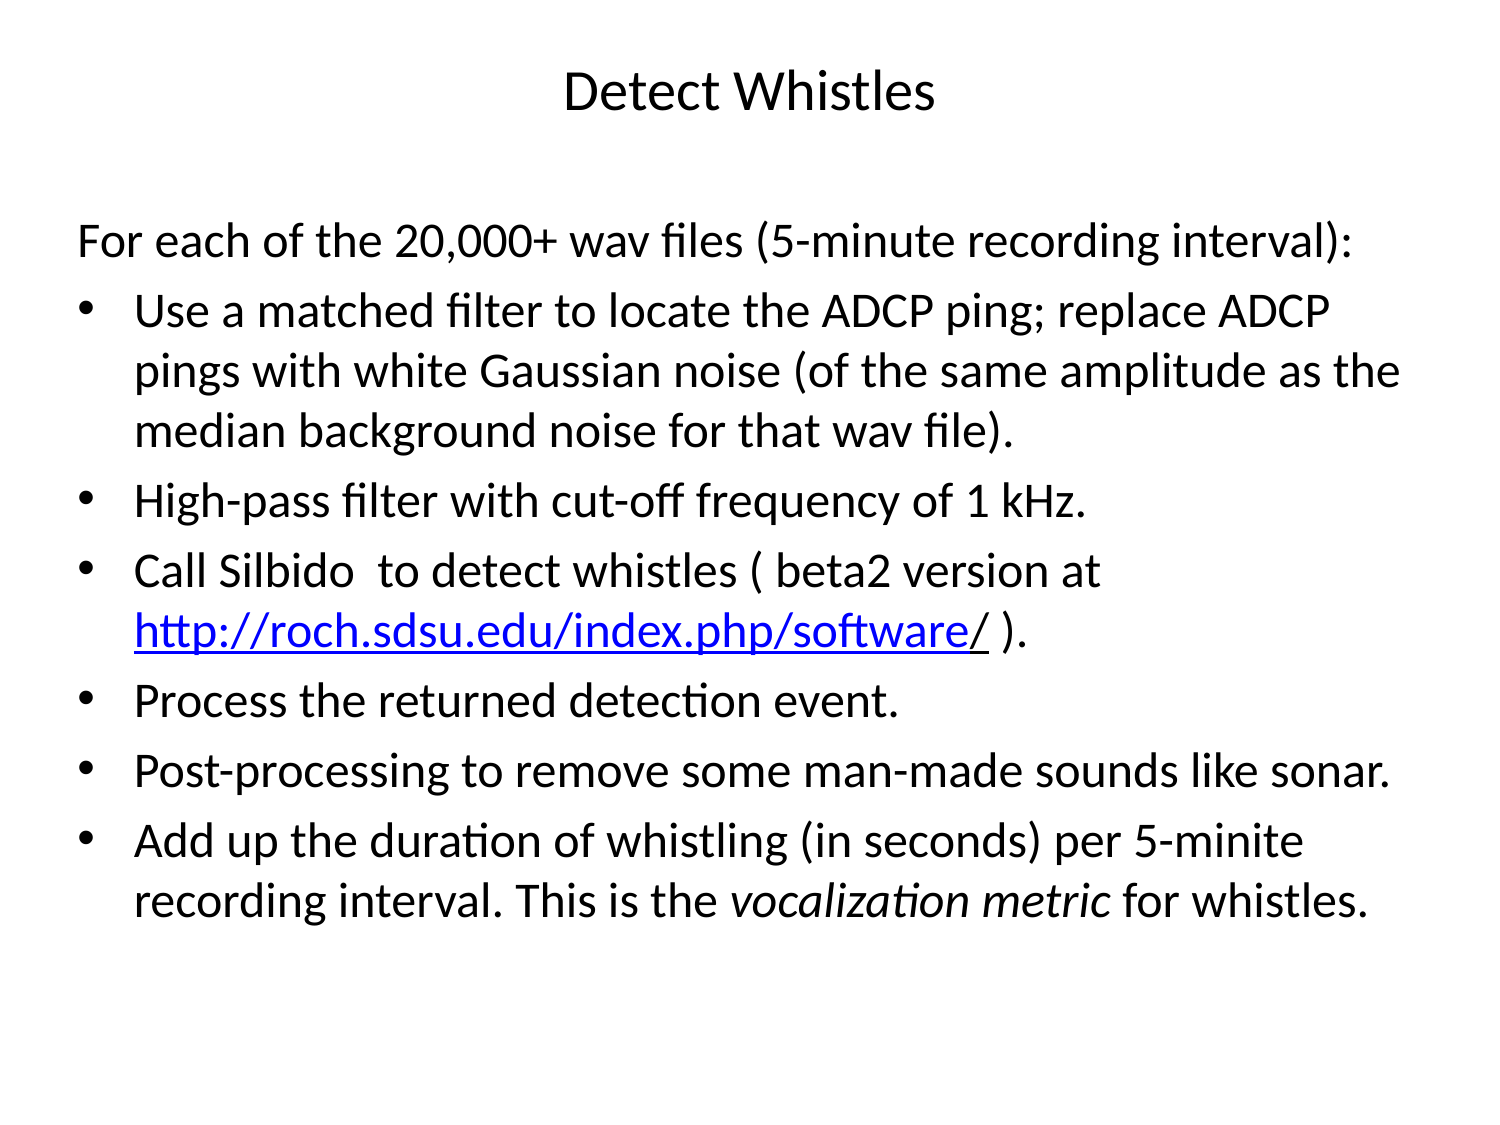

# Detect Whistles
For each of the 20,000+ wav files (5-minute recording interval):
Use a matched filter to locate the ADCP ping; replace ADCP pings with white Gaussian noise (of the same amplitude as the median background noise for that wav file).
High-pass filter with cut-off frequency of 1 kHz.
Call Silbido  to detect whistles ( beta2 version at http://roch.sdsu.edu/index.php/software/ ).
Process the returned detection event.
Post-processing to remove some man-made sounds like sonar.
Add up the duration of whistling (in seconds) per 5-minite recording interval. This is the vocalization metric for whistles.